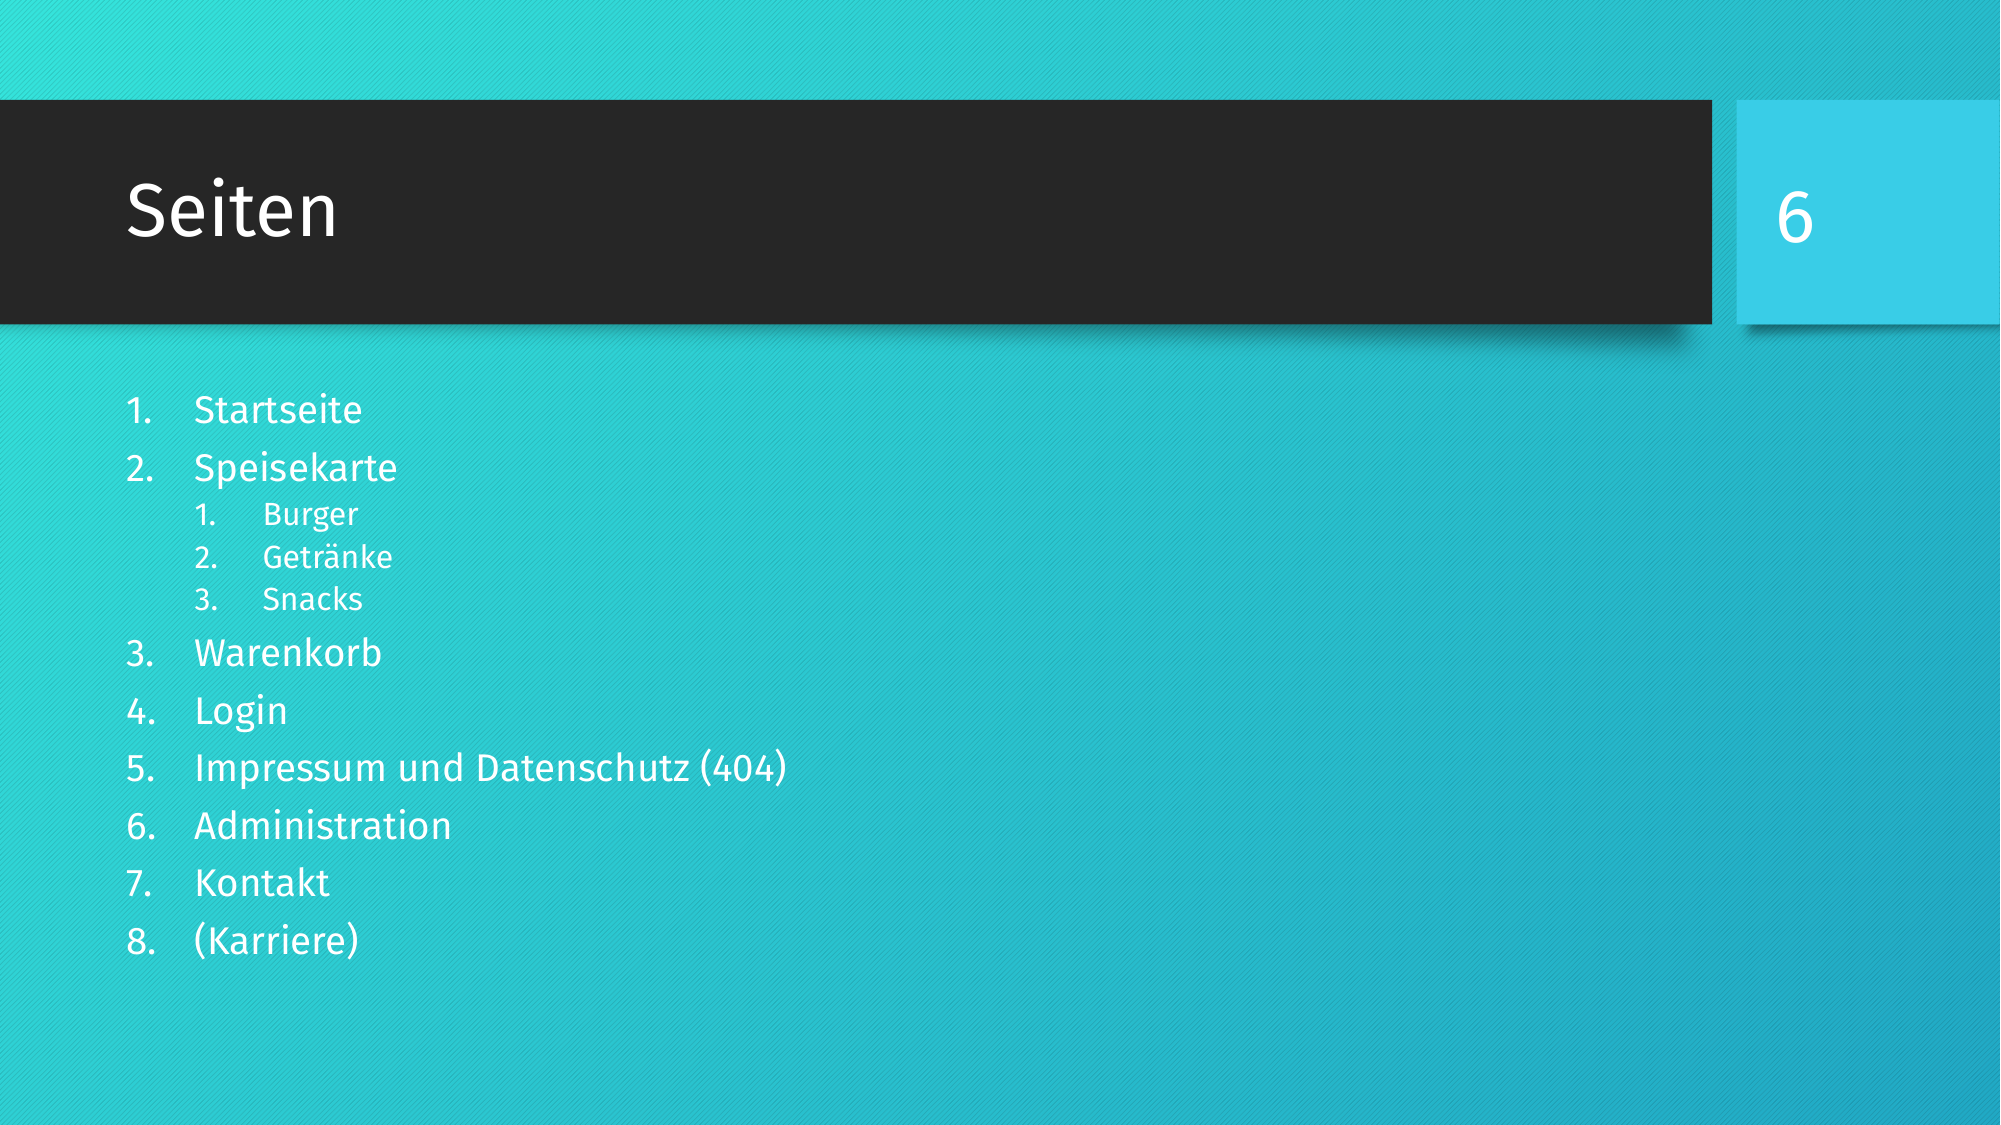

6
# Seiten
Startseite
Speisekarte
Burger
Getränke
Snacks
Warenkorb
Login
Impressum und Datenschutz (404)
Administration
Kontakt
(Karriere)